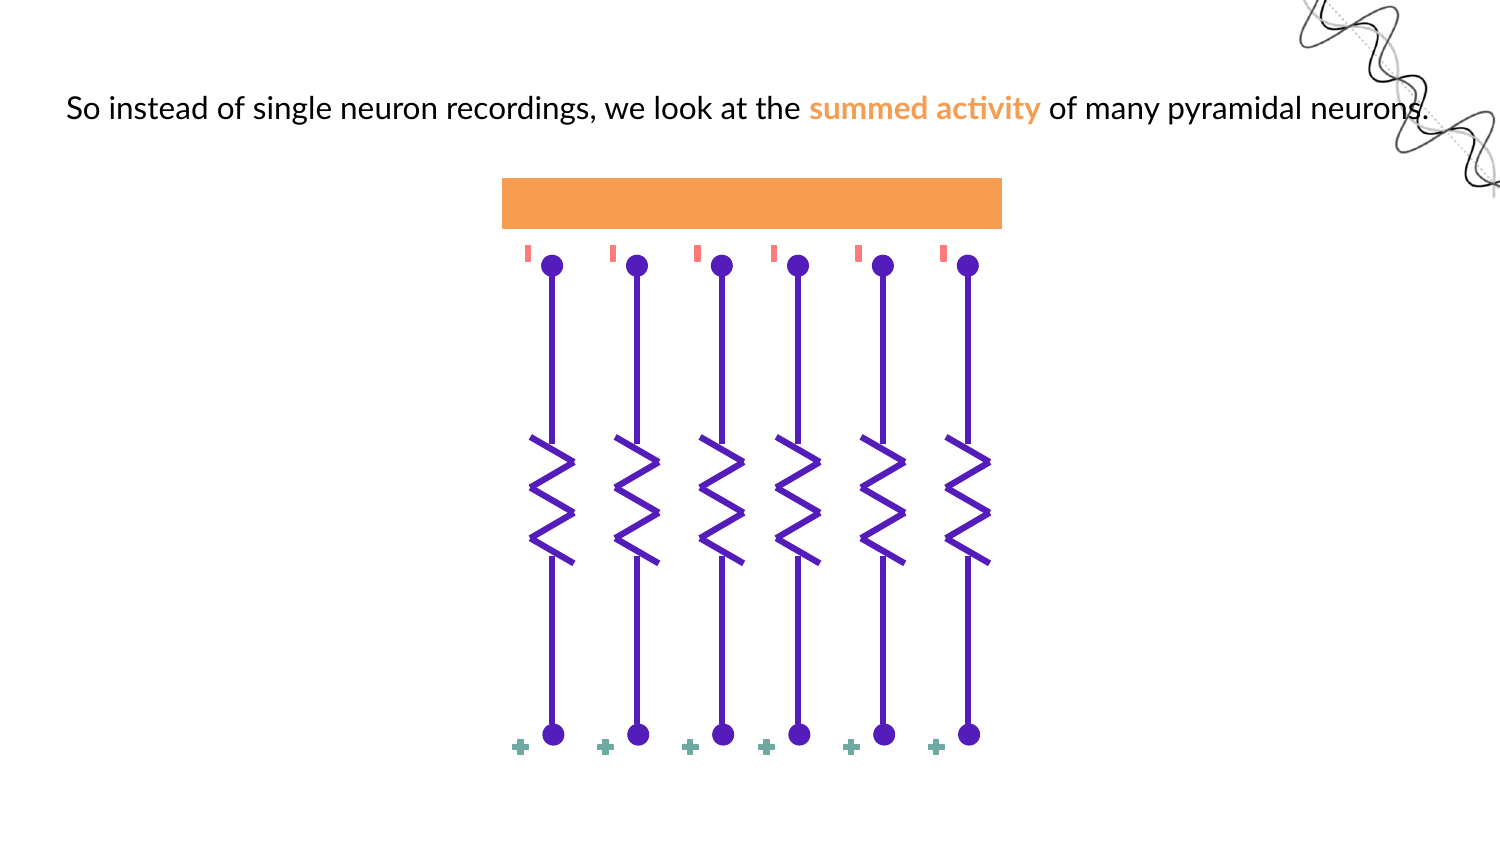

# So instead of single neuron recordings, we look at the summed activity of many pyramidal neurons.